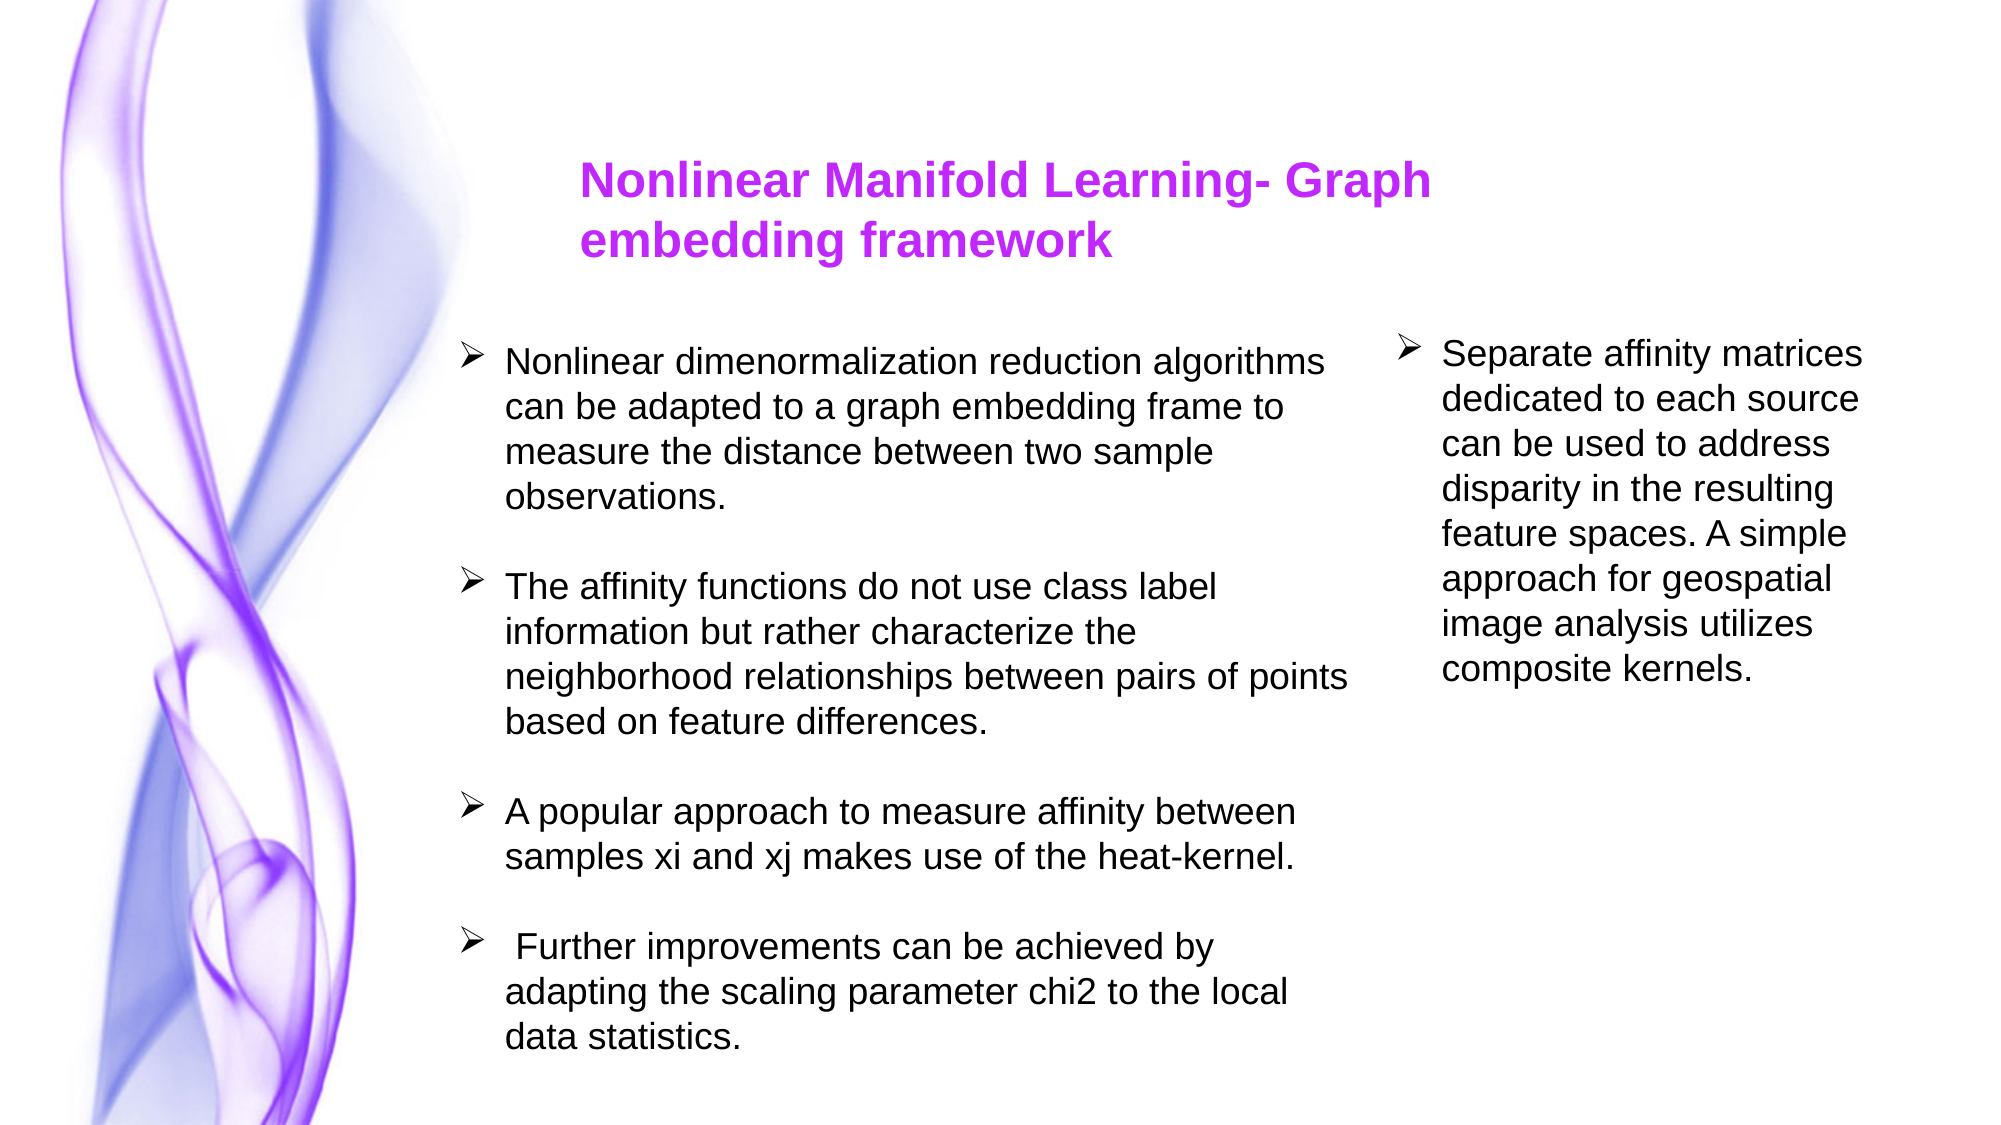

Nonlinear Manifold Learning- Graph embedding framework
Separate affinity matrices dedicated to each source can be used to address disparity in the resulting feature spaces. A simple approach for geospatial image analysis utilizes composite kernels.
Nonlinear dimenormalization reduction algorithms can be adapted to a graph embedding frame to measure the distance between two sample observations.

The affinity functions do not use class label information but rather characterize the neighborhood relationships between pairs of points based on feature differences.

A popular approach to measure affinity between samples xi and xj makes use of the heat-kernel.

 Further improvements can be achieved by adapting the scaling parameter chi2 to the local data statistics.